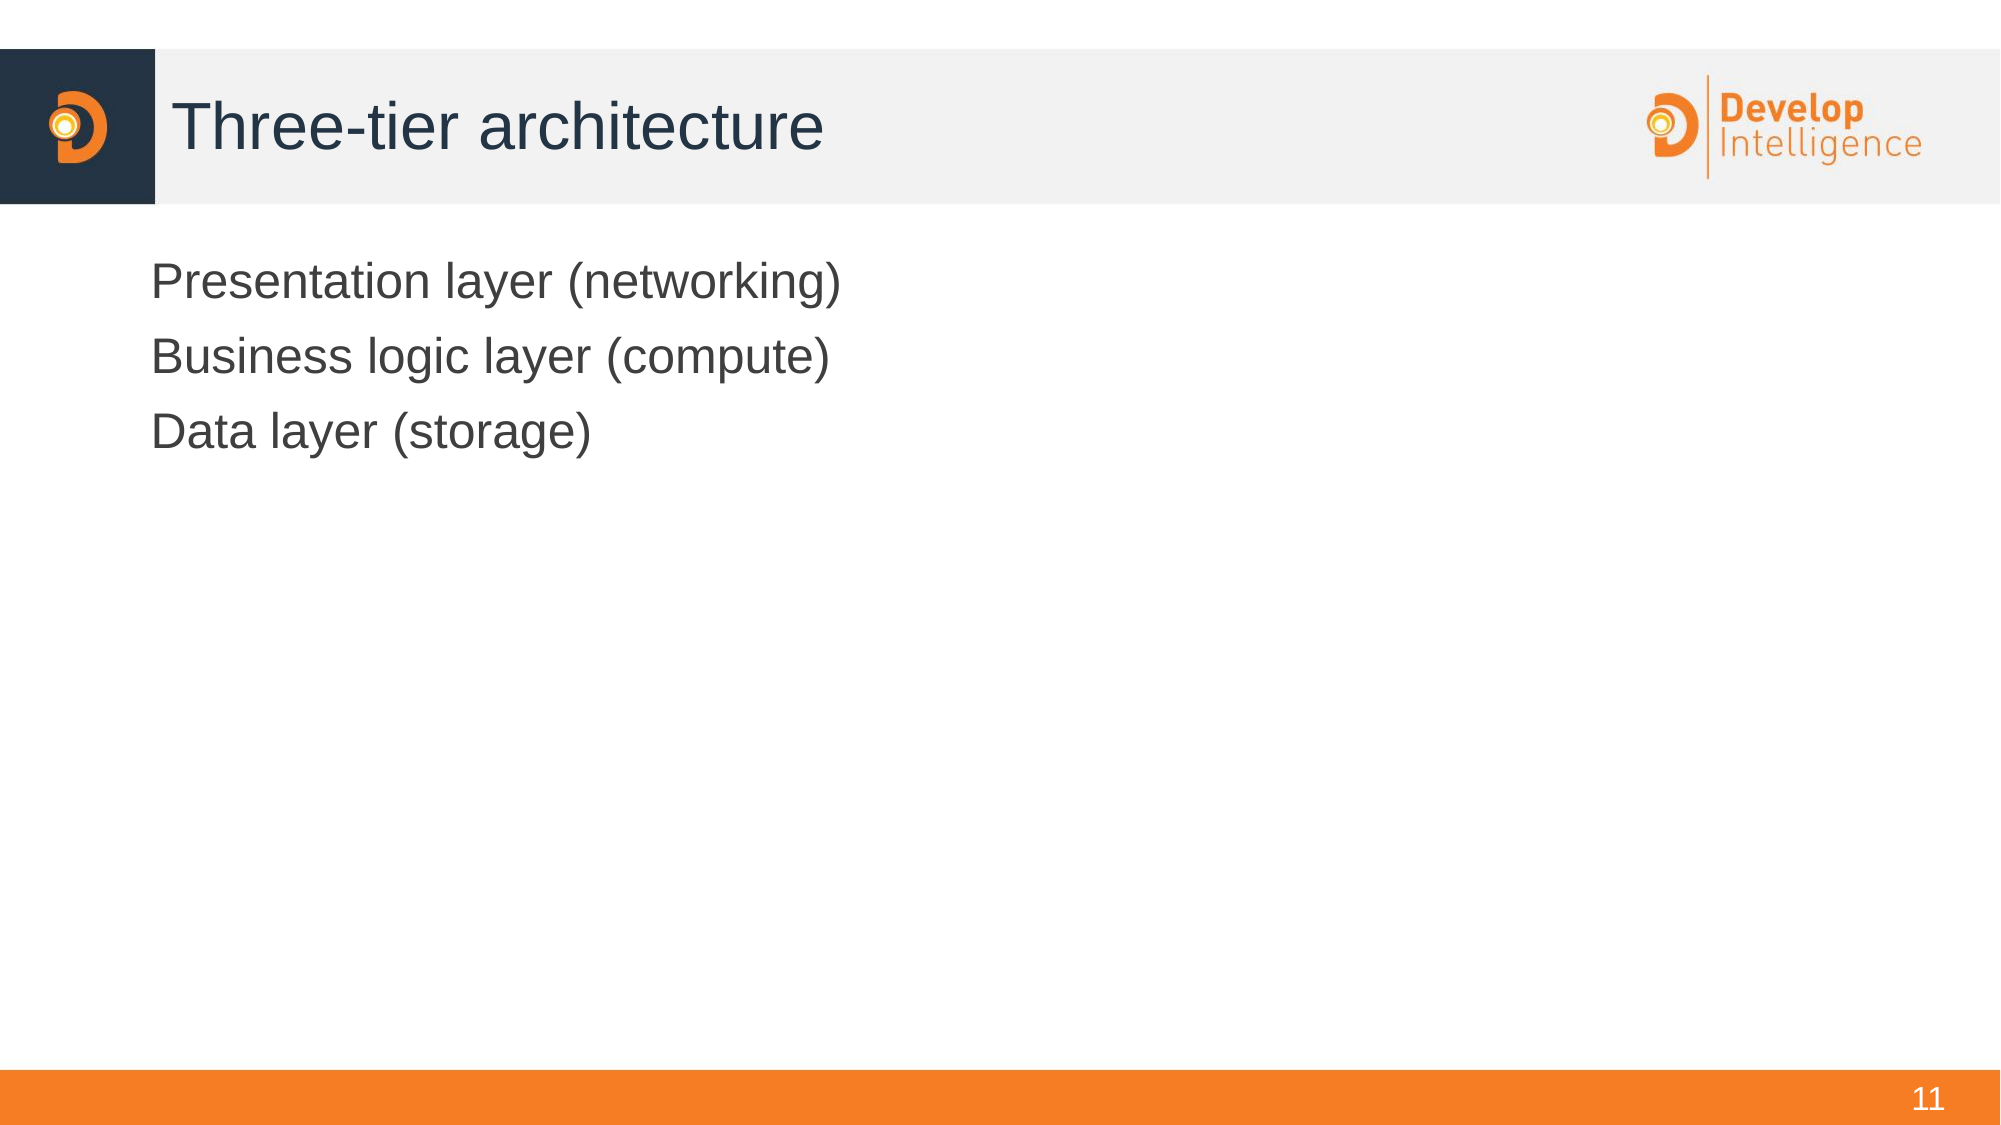

# Three-tier architecture
Presentation layer (networking)
Business logic layer (compute)
Data layer (storage)
11